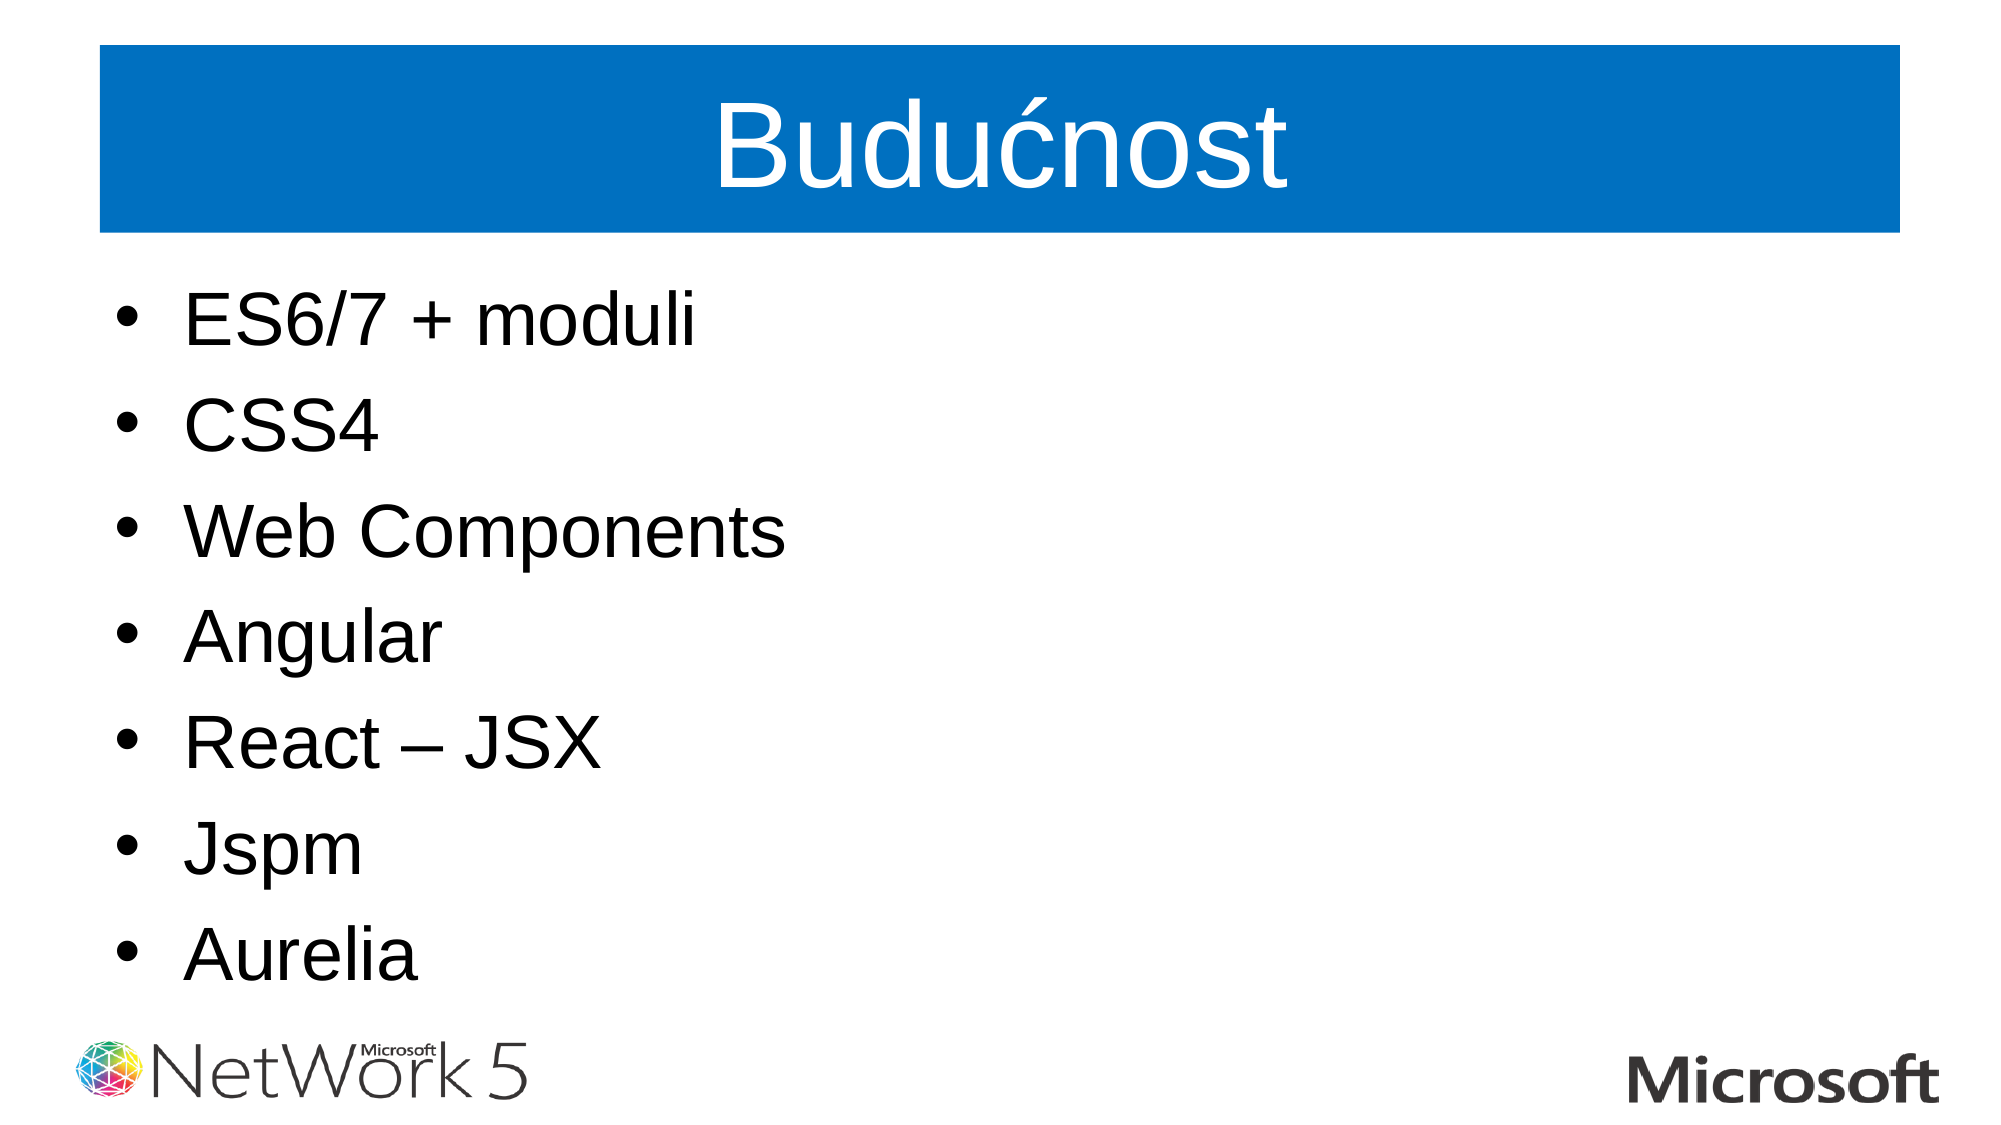

# Budućnost
ES6/7 + moduli
CSS4
Web Components
Angular
React – JSX
Jspm
Aurelia